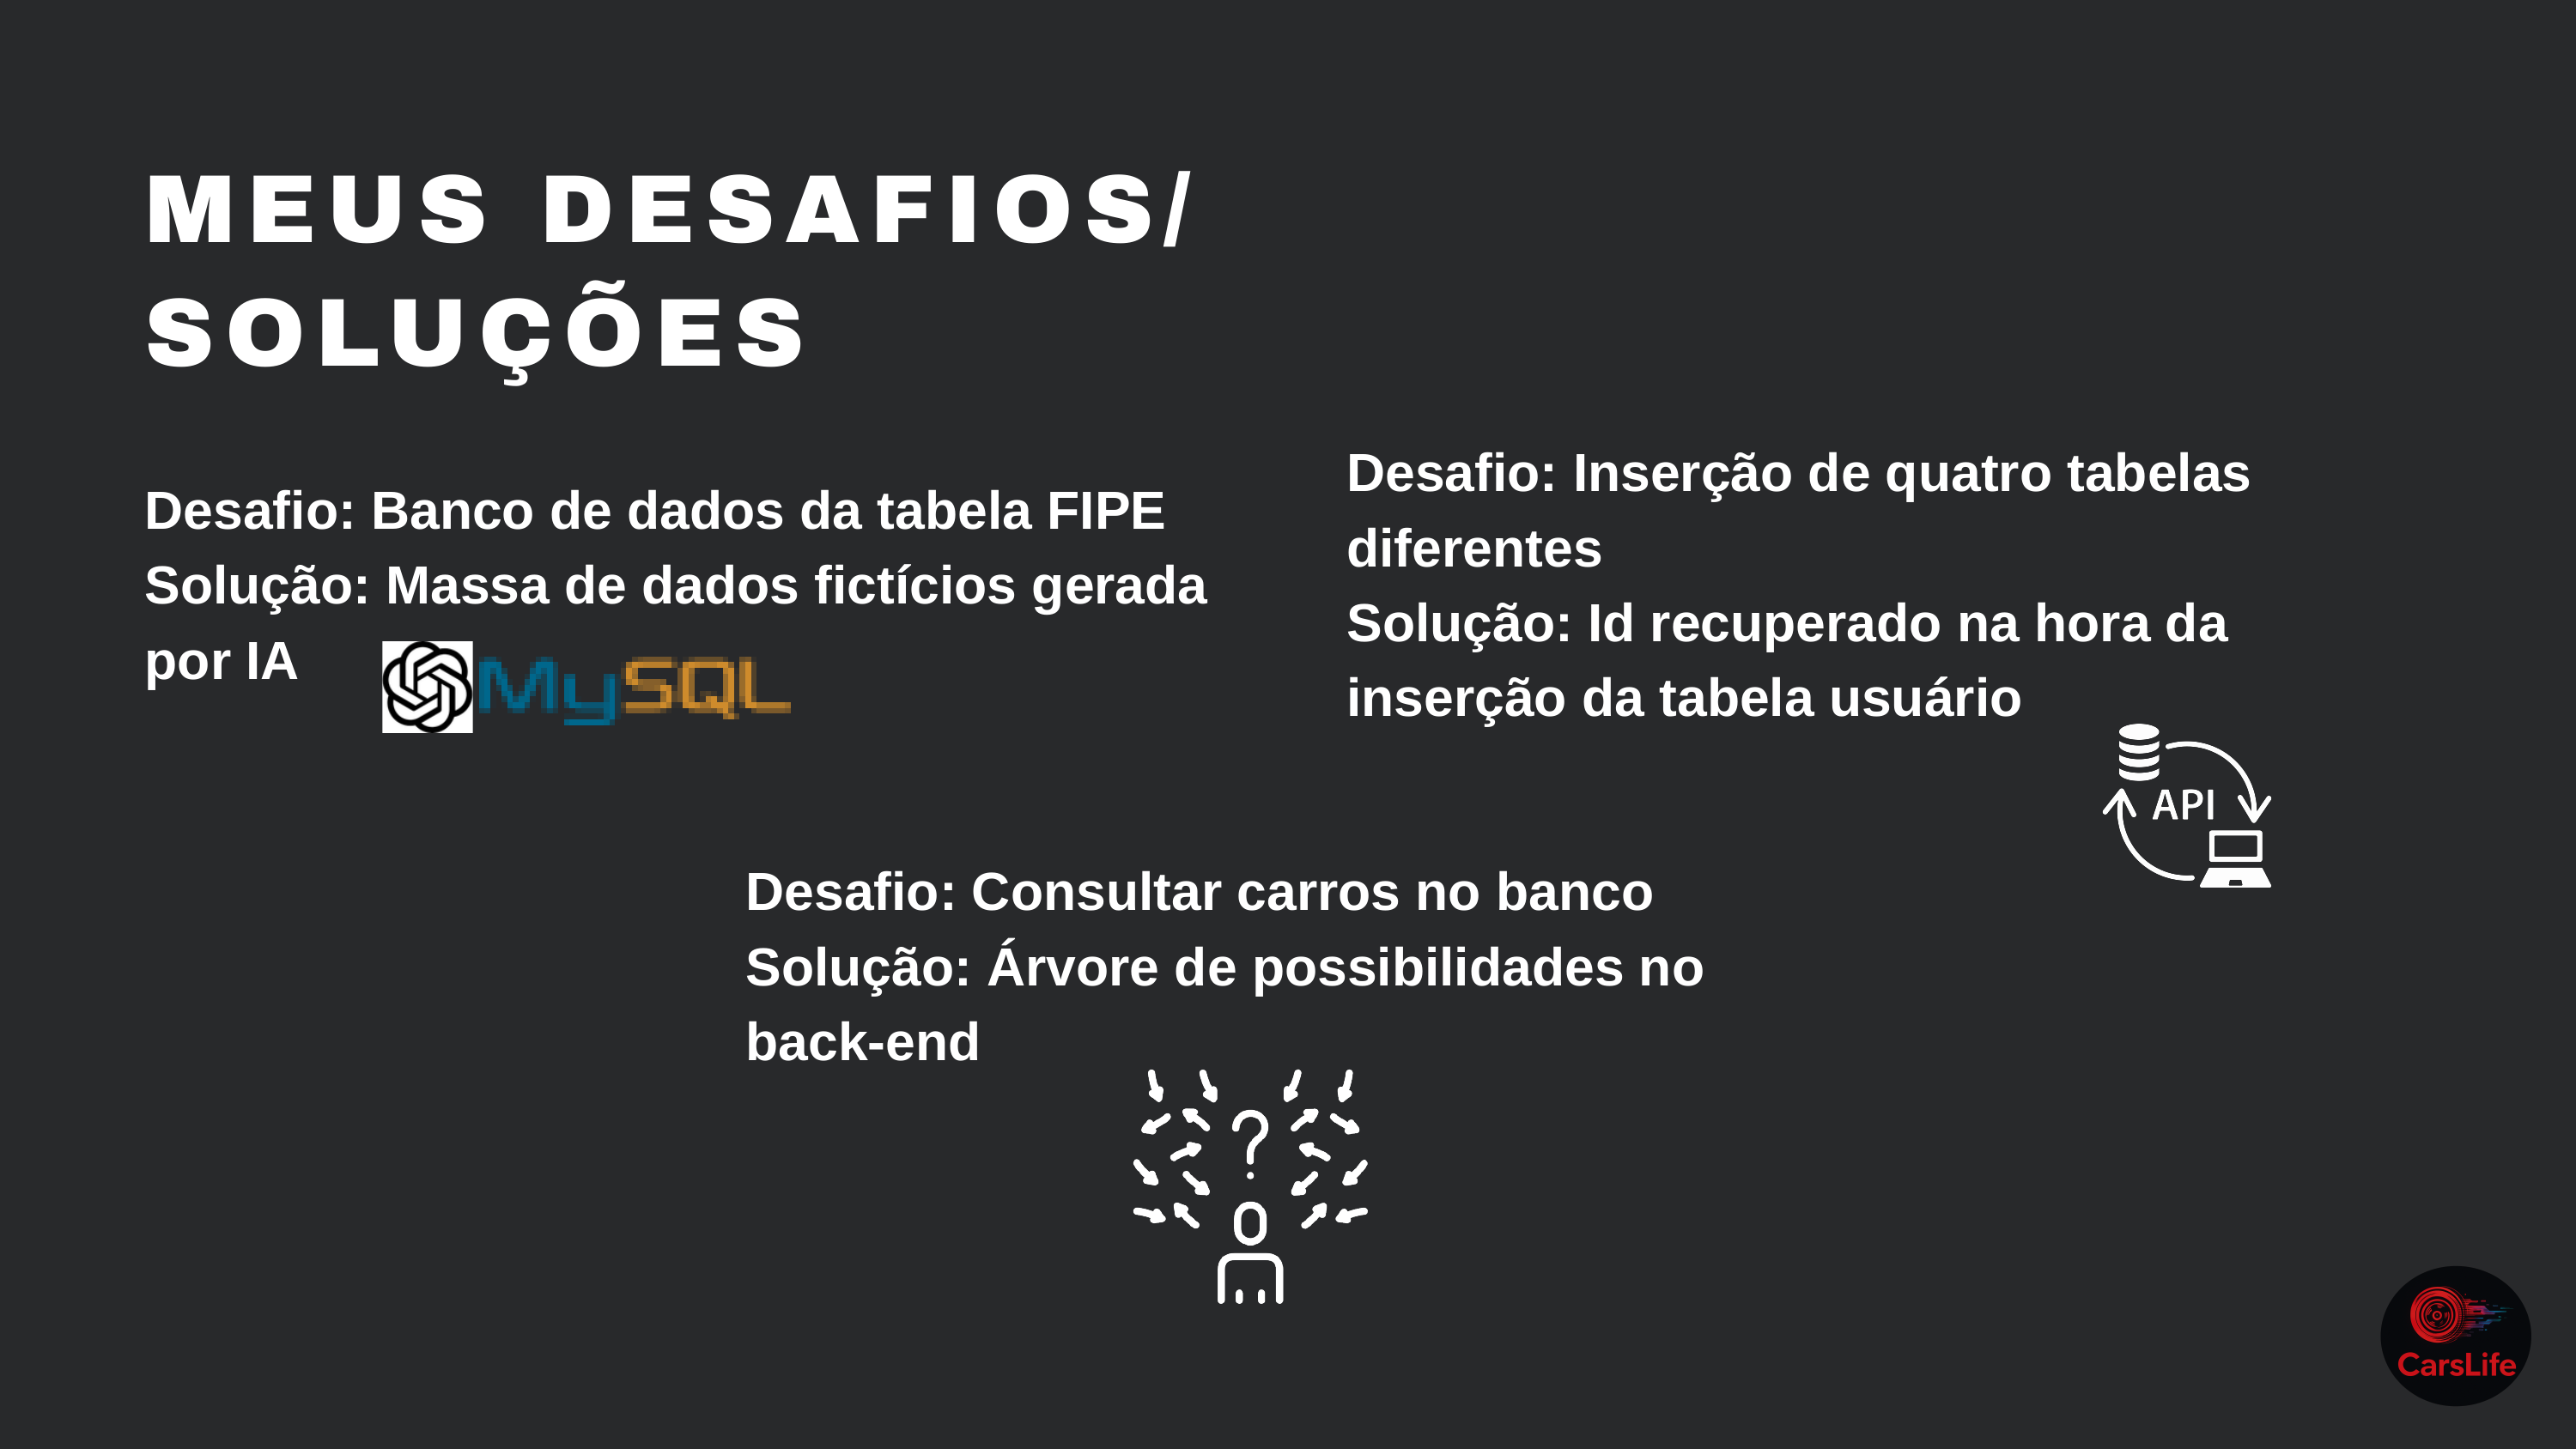

MEUS DESAFIOS/ SOLUÇÕES
Desafio: Inserção de quatro tabelas diferentes
Solução: Id recuperado na hora da inserção da tabela usuário
Desafio: Banco de dados da tabela FIPE
Solução: Massa de dados fictícios gerada por IA

Desafio: Consultar carros no banco
Solução: Árvore de possibilidades no back-end